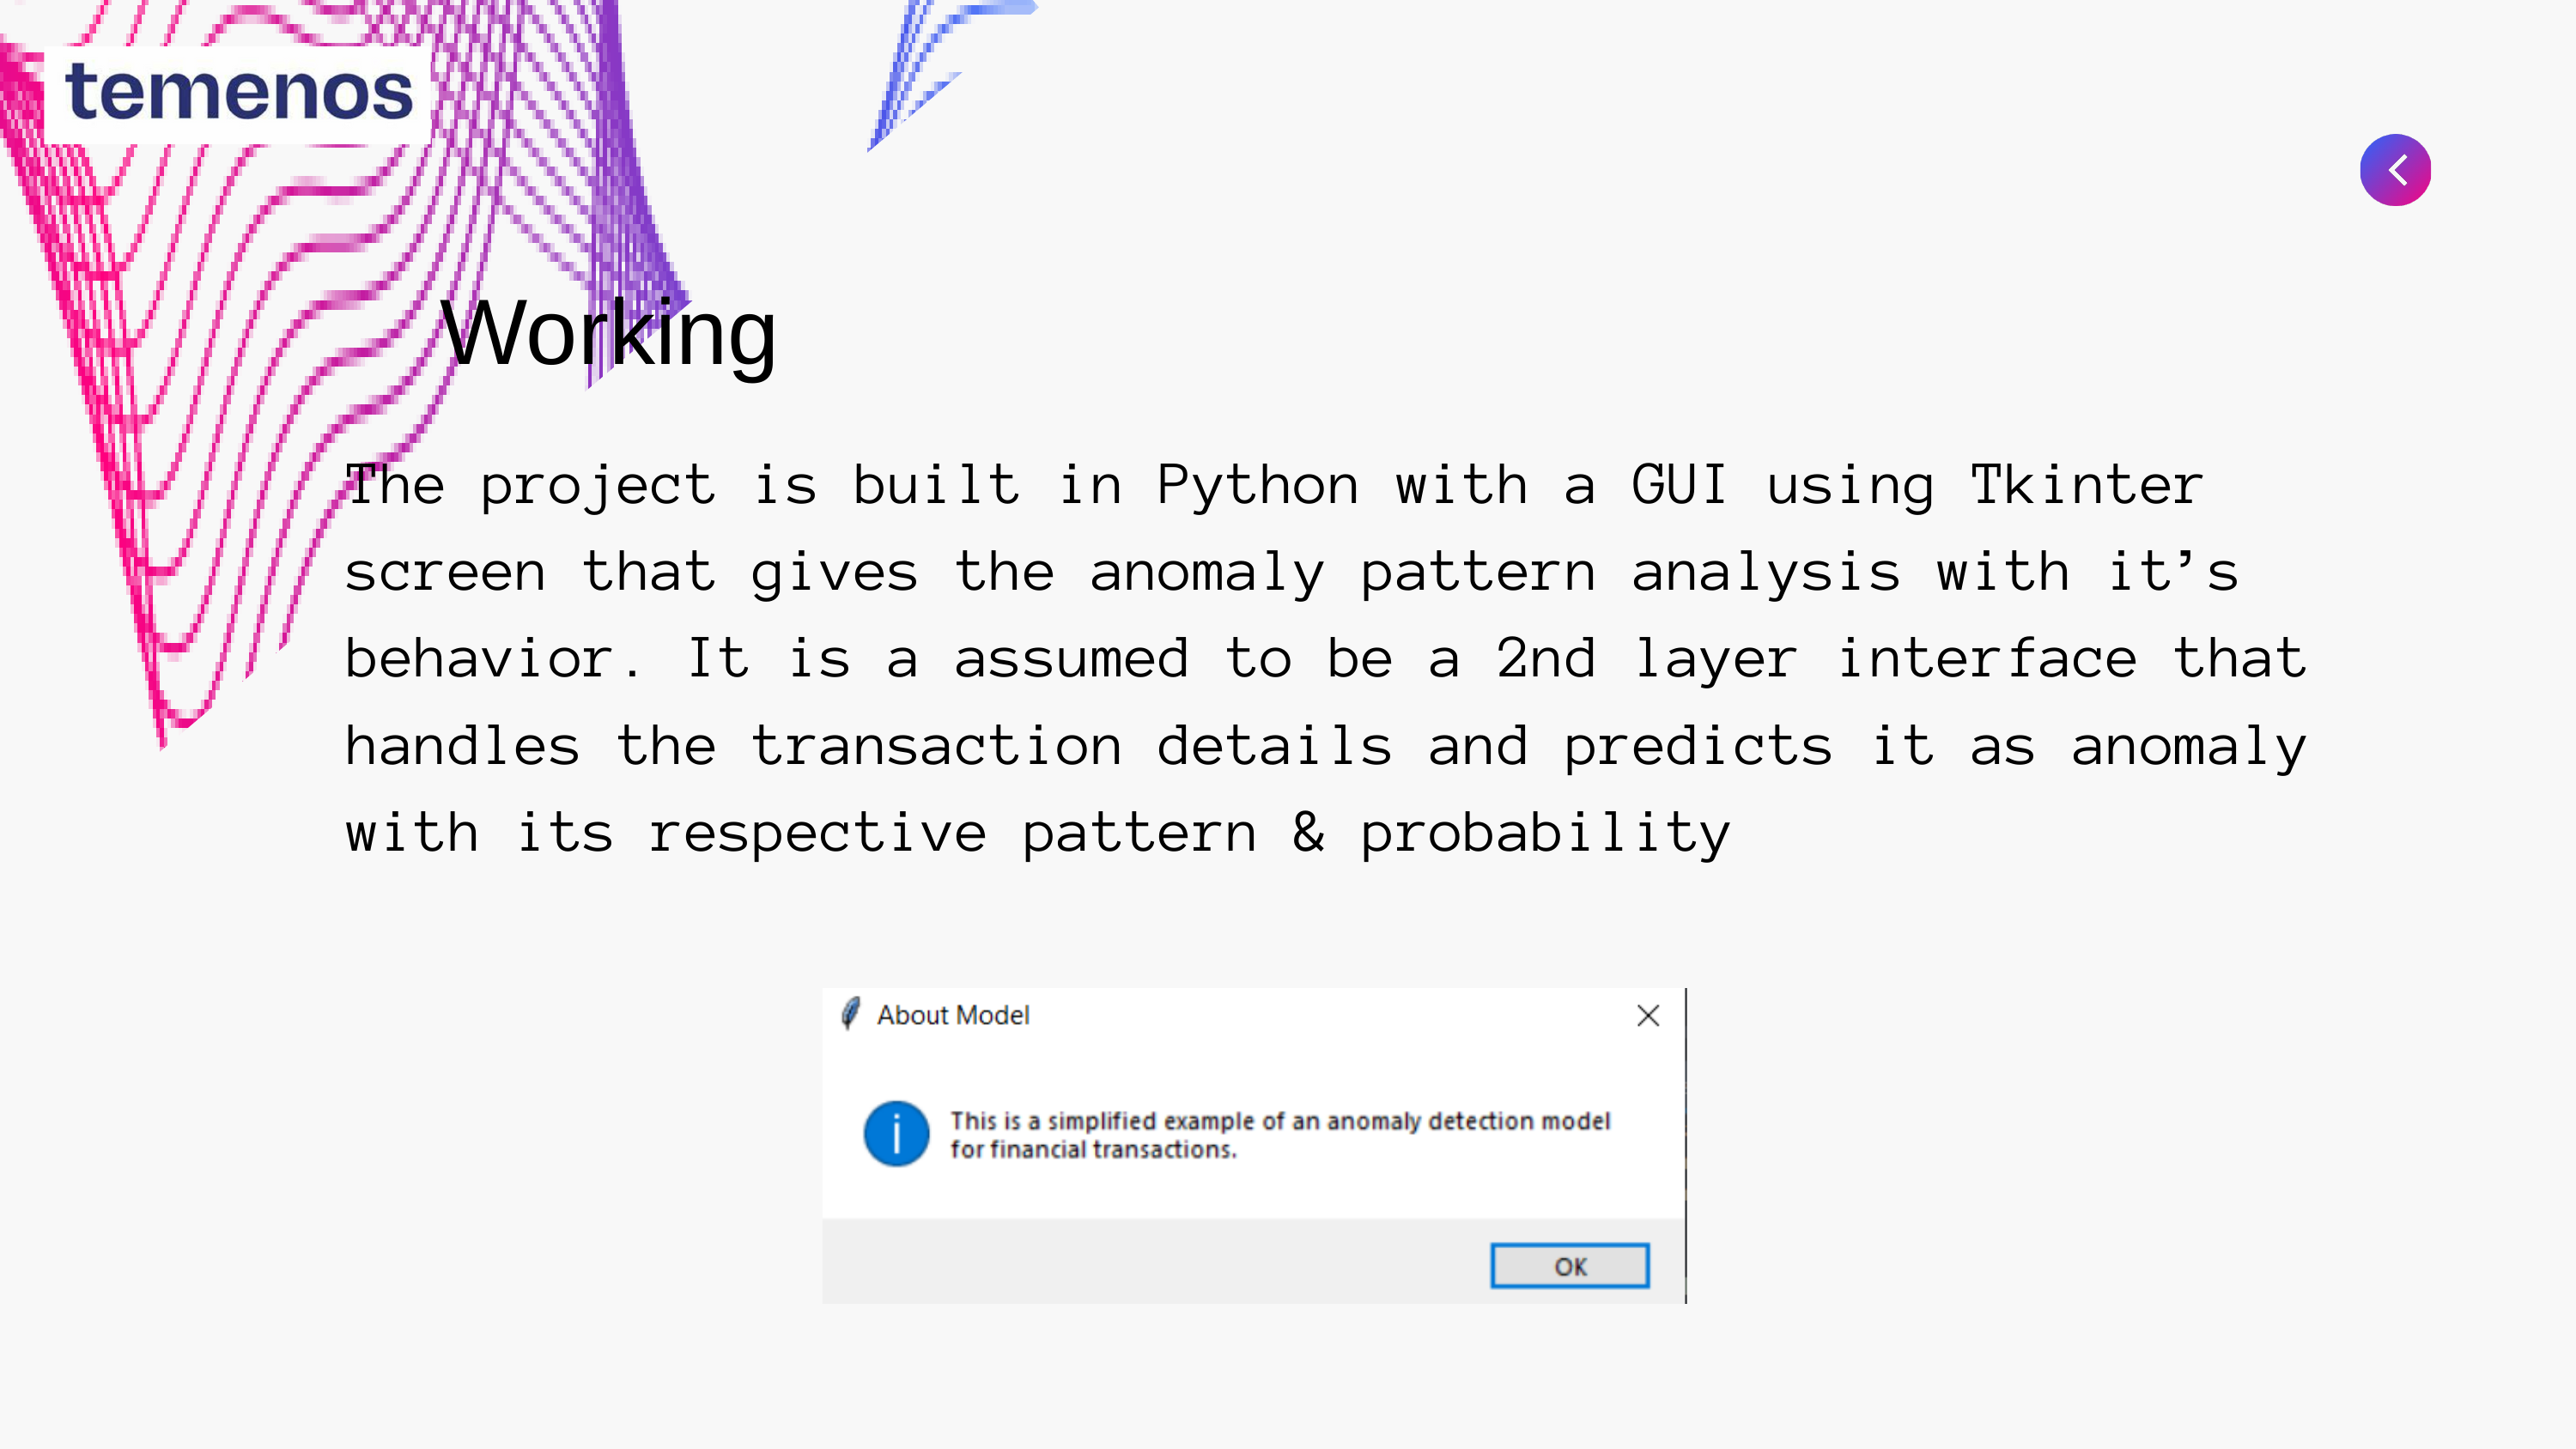

Working
The project is built in Python with a GUI using Tkinter screen that gives the anomaly pattern analysis with it’s behavior. It is a assumed to be a 2nd layer interface that handles the transaction details and predicts it as anomaly with its respective pattern & probability